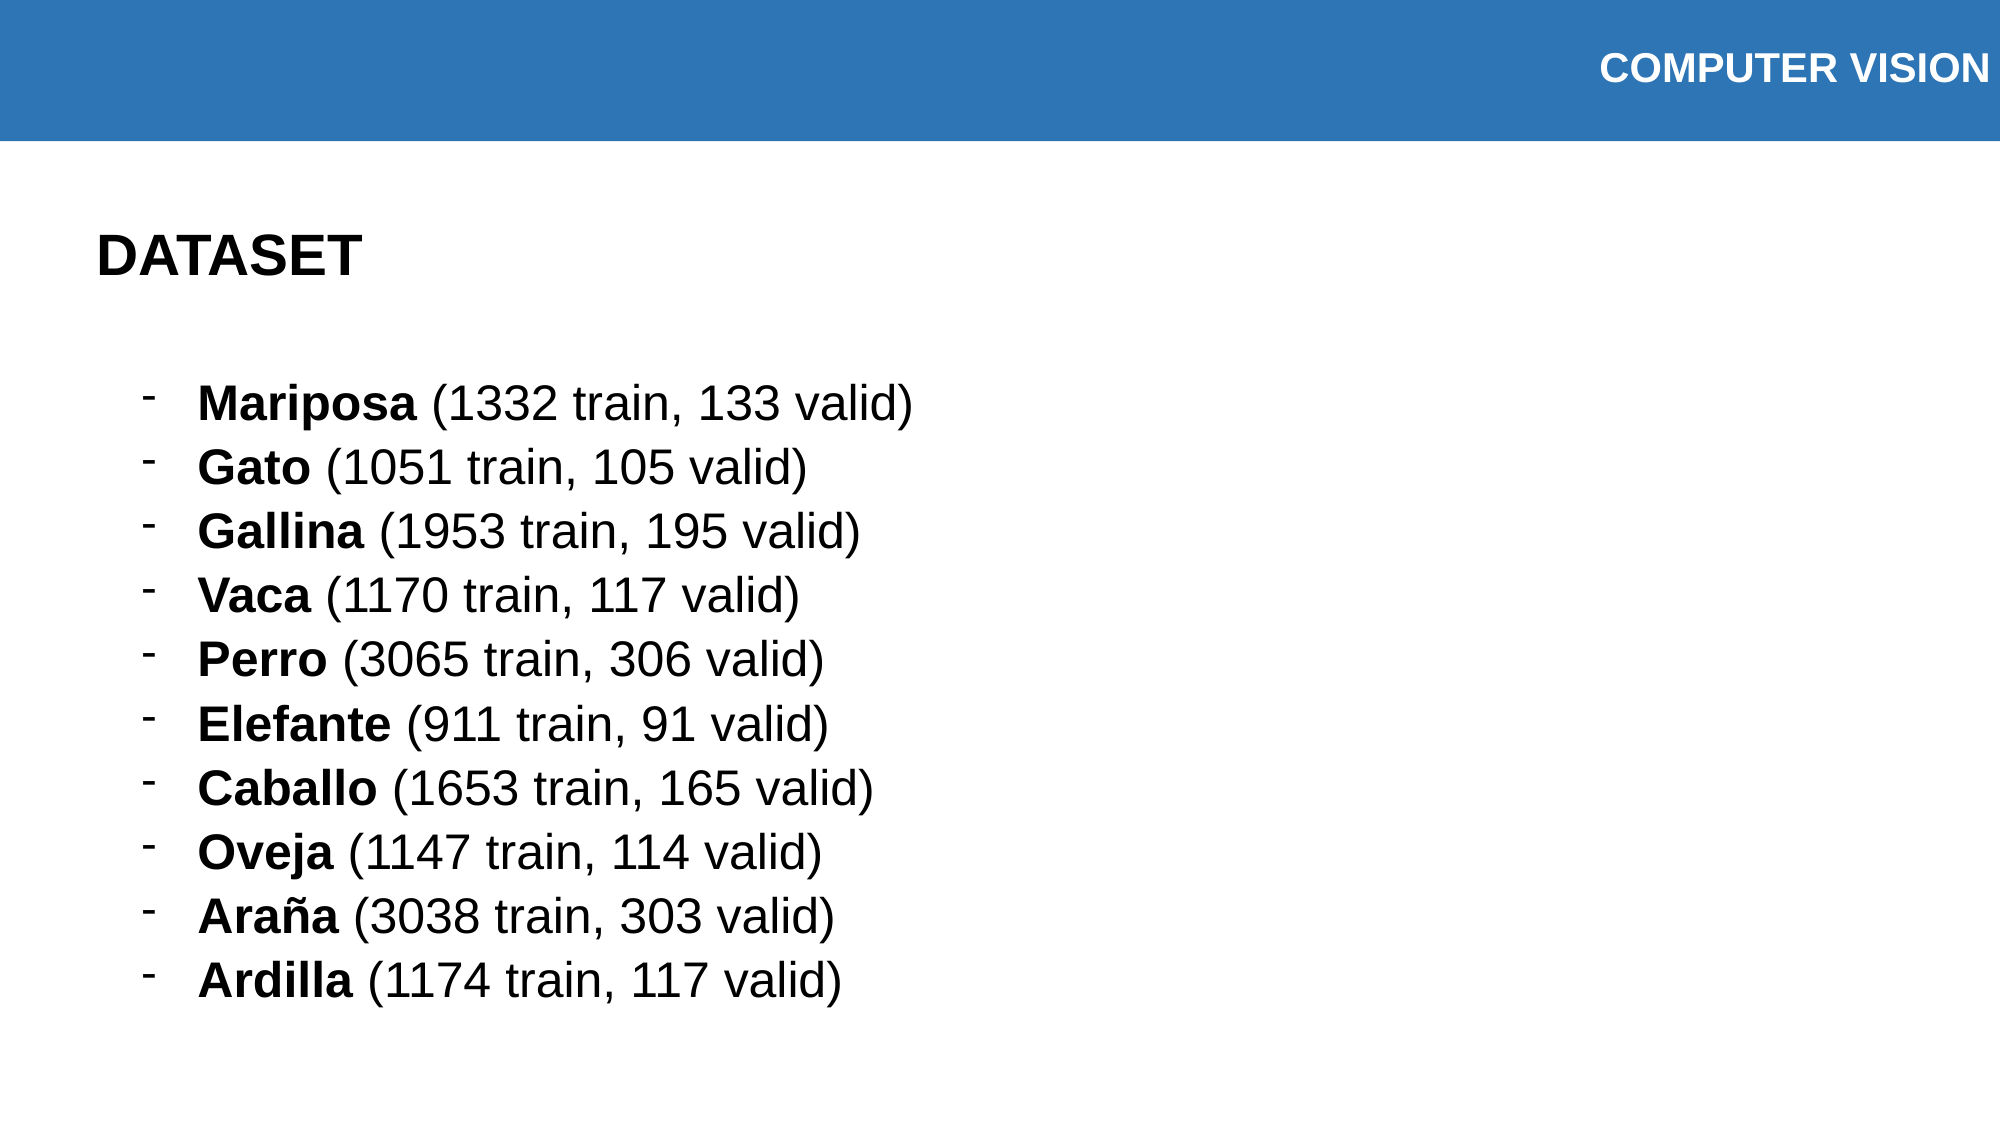

COMPUTER VISION II
DATASET
Mariposa (1332 train, 133 valid)
Gato (1051 train, 105 valid)
Gallina (1953 train, 195 valid)
Vaca (1170 train, 117 valid)
Perro (3065 train, 306 valid)
Elefante (911 train, 91 valid)
Caballo (1653 train, 165 valid)
Oveja (1147 train, 114 valid)
Araña (3038 train, 303 valid)
Ardilla (1174 train, 117 valid)